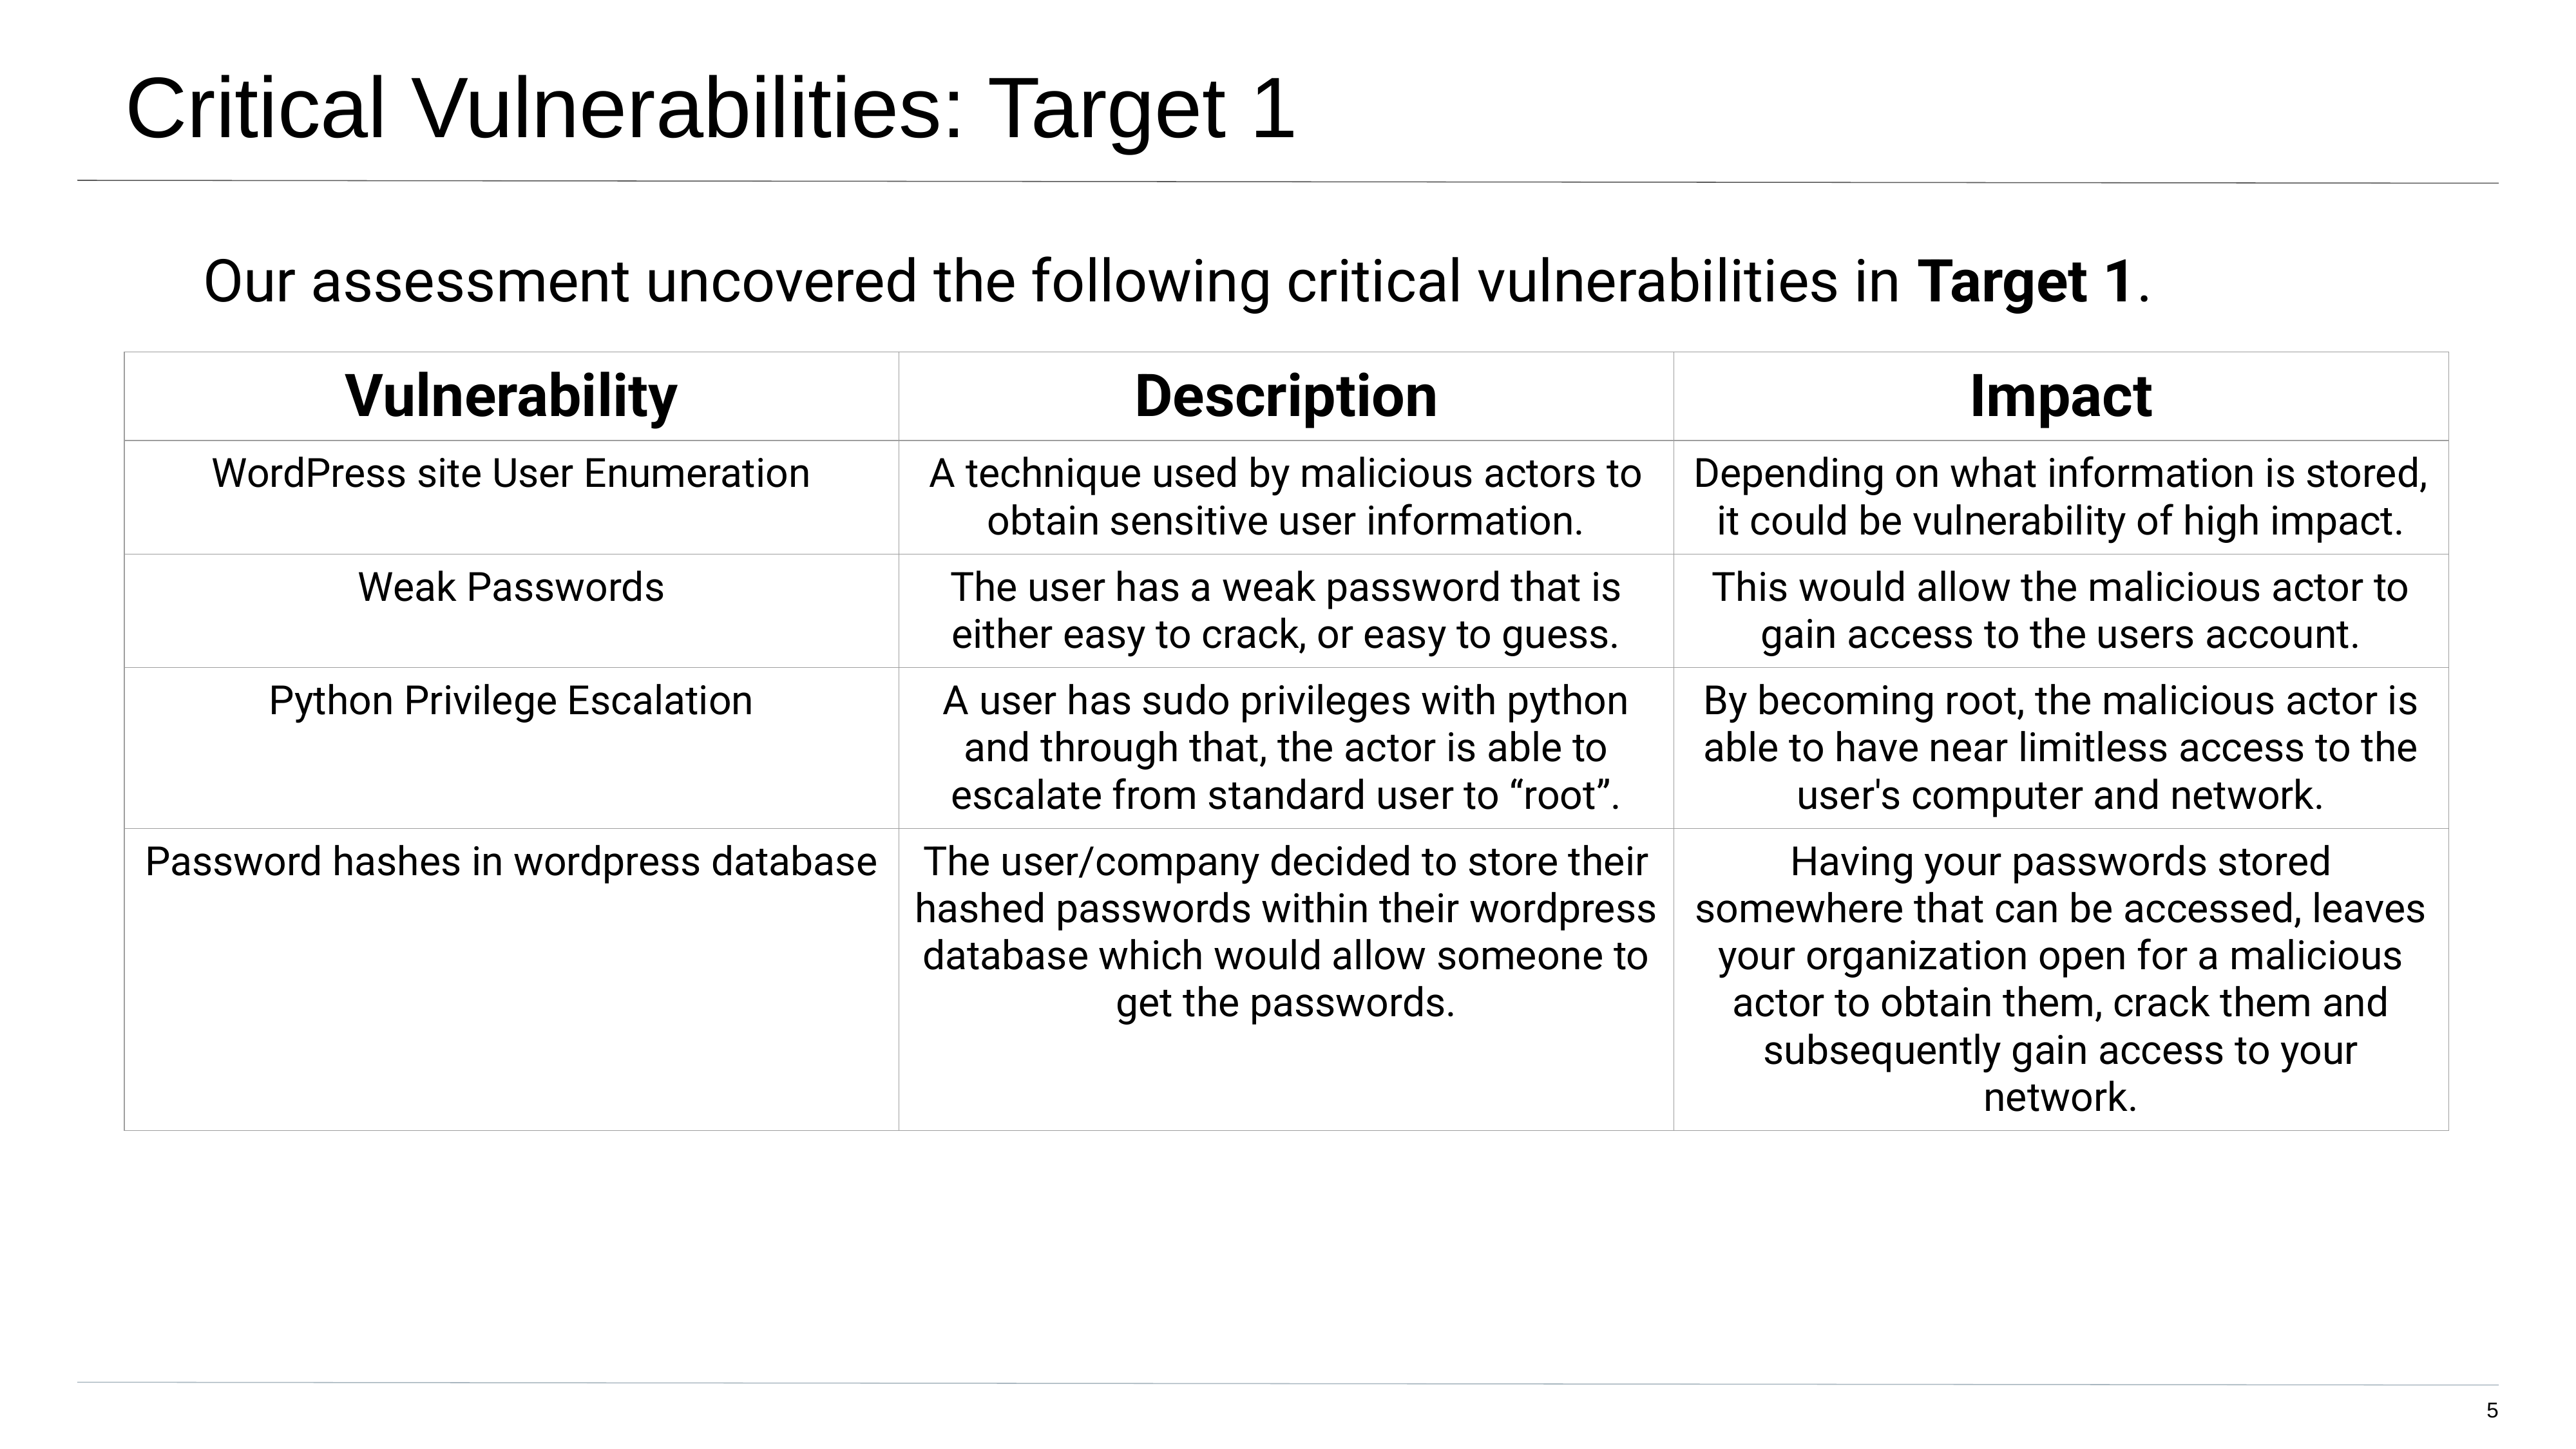

# Critical Vulnerabilities: Target 1
Our assessment uncovered the following critical vulnerabilities in Target 1.

| Vulnerability | Description | Impact |
| --- | --- | --- |
| WordPress site User Enumeration | A technique used by malicious actors to obtain sensitive user information. | Depending on what information is stored, it could be vulnerability of high impact. |
| Weak Passwords | The user has a weak password that is either easy to crack, or easy to guess. | This would allow the malicious actor to gain access to the users account. |
| Python Privilege Escalation | A user has sudo privileges with python and through that, the actor is able to escalate from standard user to “root”. | By becoming root, the malicious actor is able to have near limitless access to the user's computer and network. |
| Password hashes in wordpress database | The user/company decided to store their hashed passwords within their wordpress database which would allow someone to get the passwords. | Having your passwords stored somewhere that can be accessed, leaves your organization open for a malicious actor to obtain them, crack them and subsequently gain access to your network. |
5